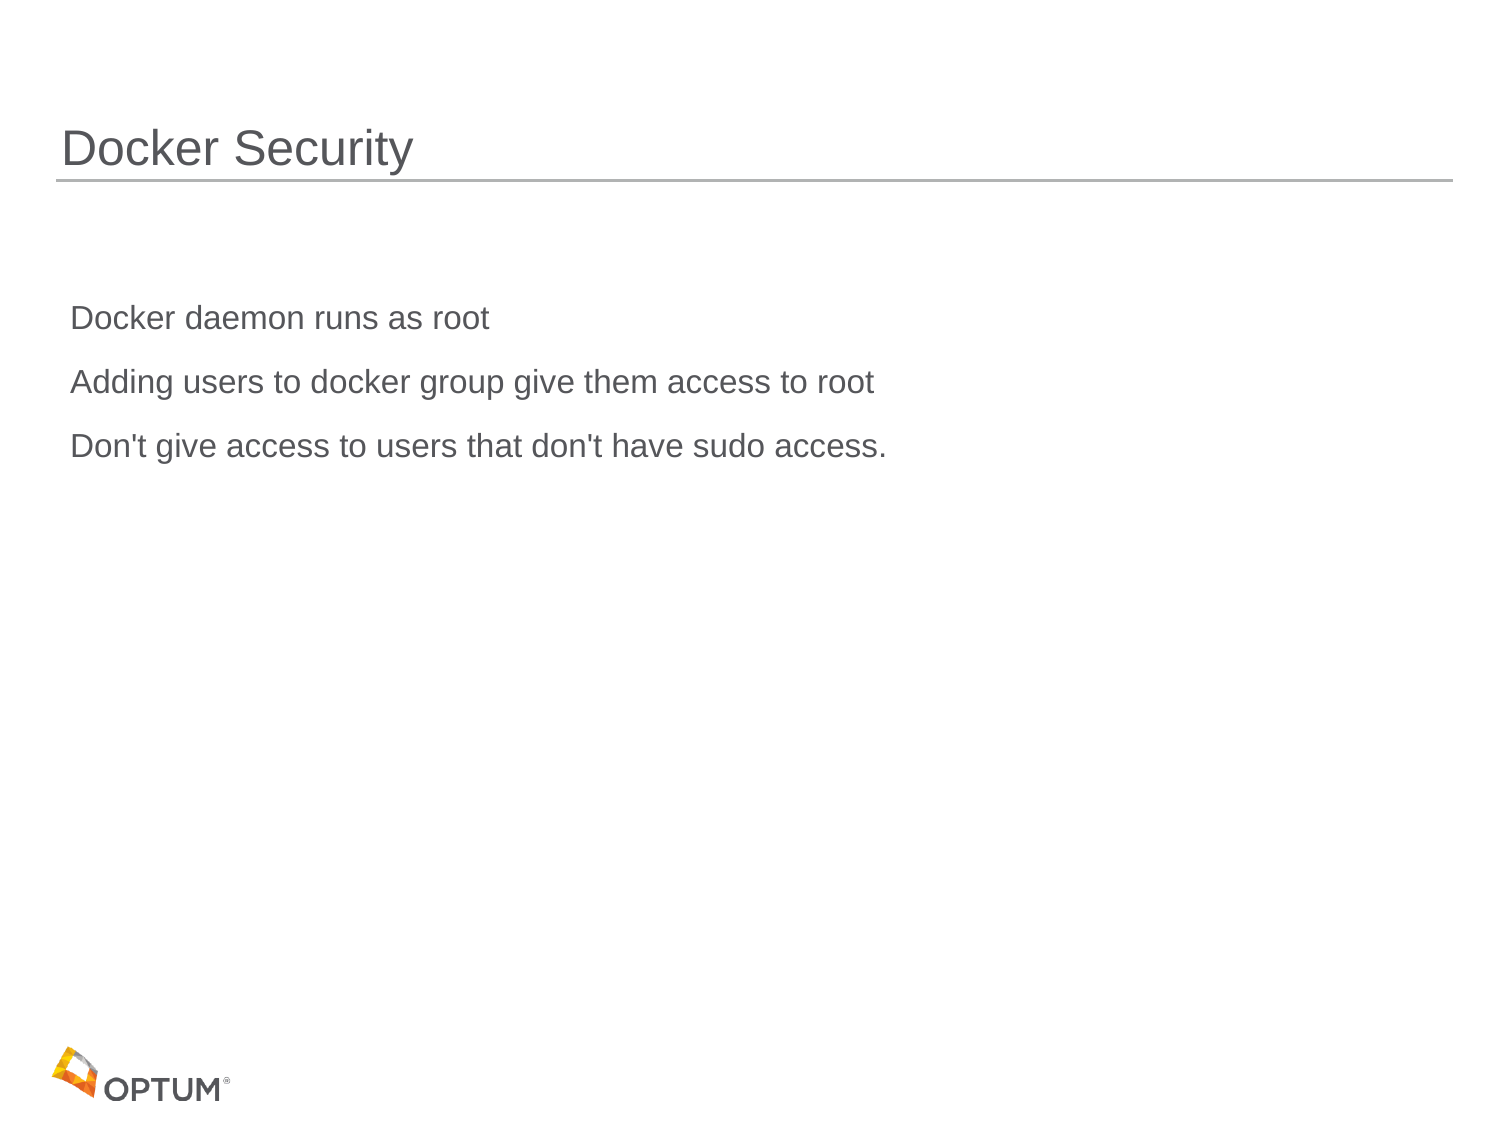

# Docker Security
 Docker daemon runs as root
 Adding users to docker group give them access to root
 Don't give access to users that don't have sudo access.